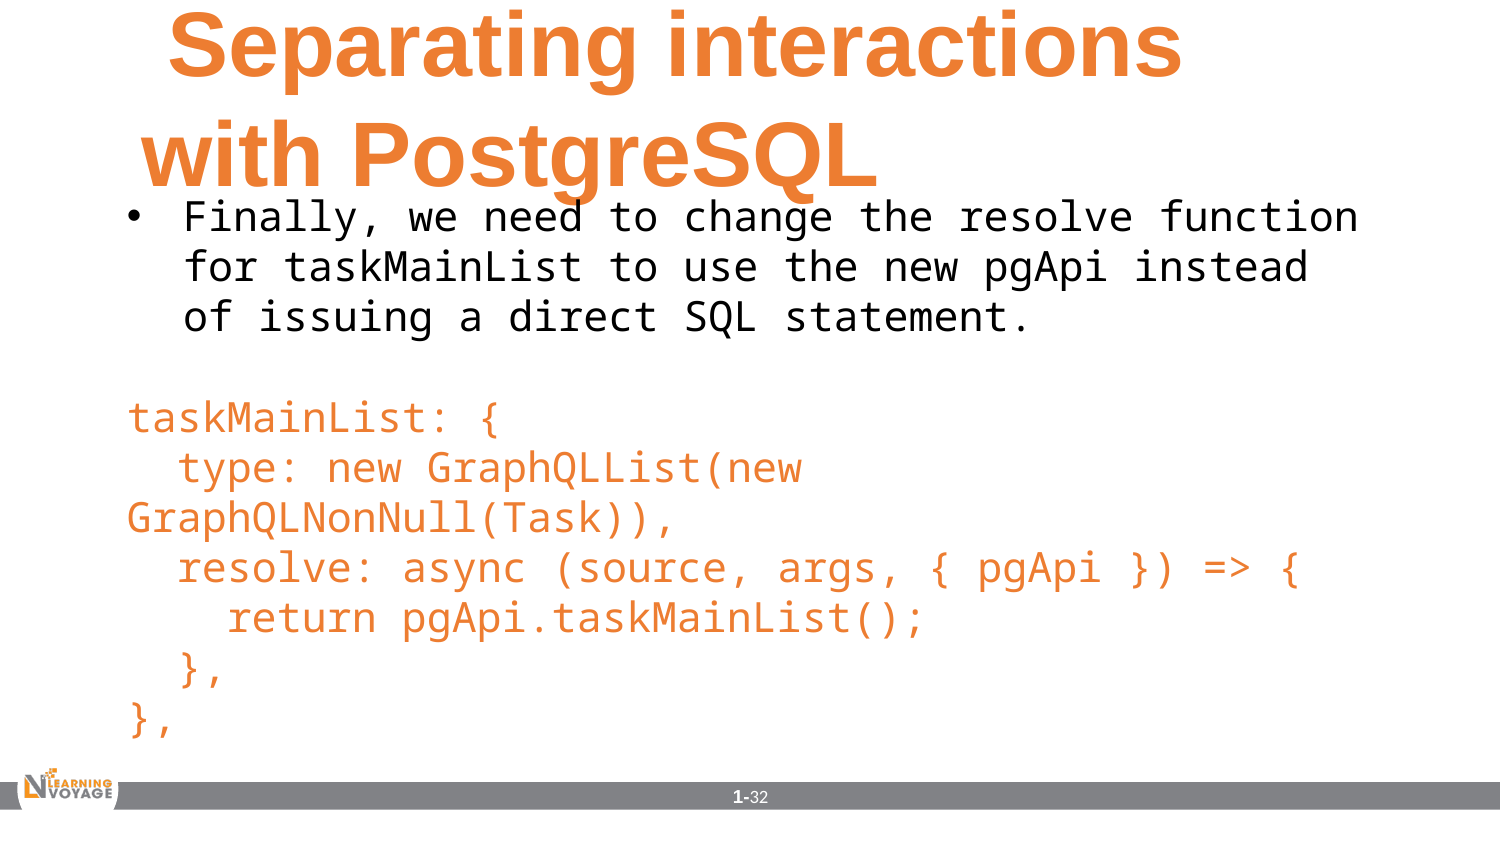

Separating interactions with PostgreSQL
Finally, we need to change the resolve function for taskMainList to use the new pgApi instead of issuing a direct SQL statement.

taskMainList: {
  type: new GraphQLList(new GraphQLNonNull(Task)),
  resolve: async (source, args, { pgApi }) => {
    return pgApi.taskMainList();
  },
},
1-32